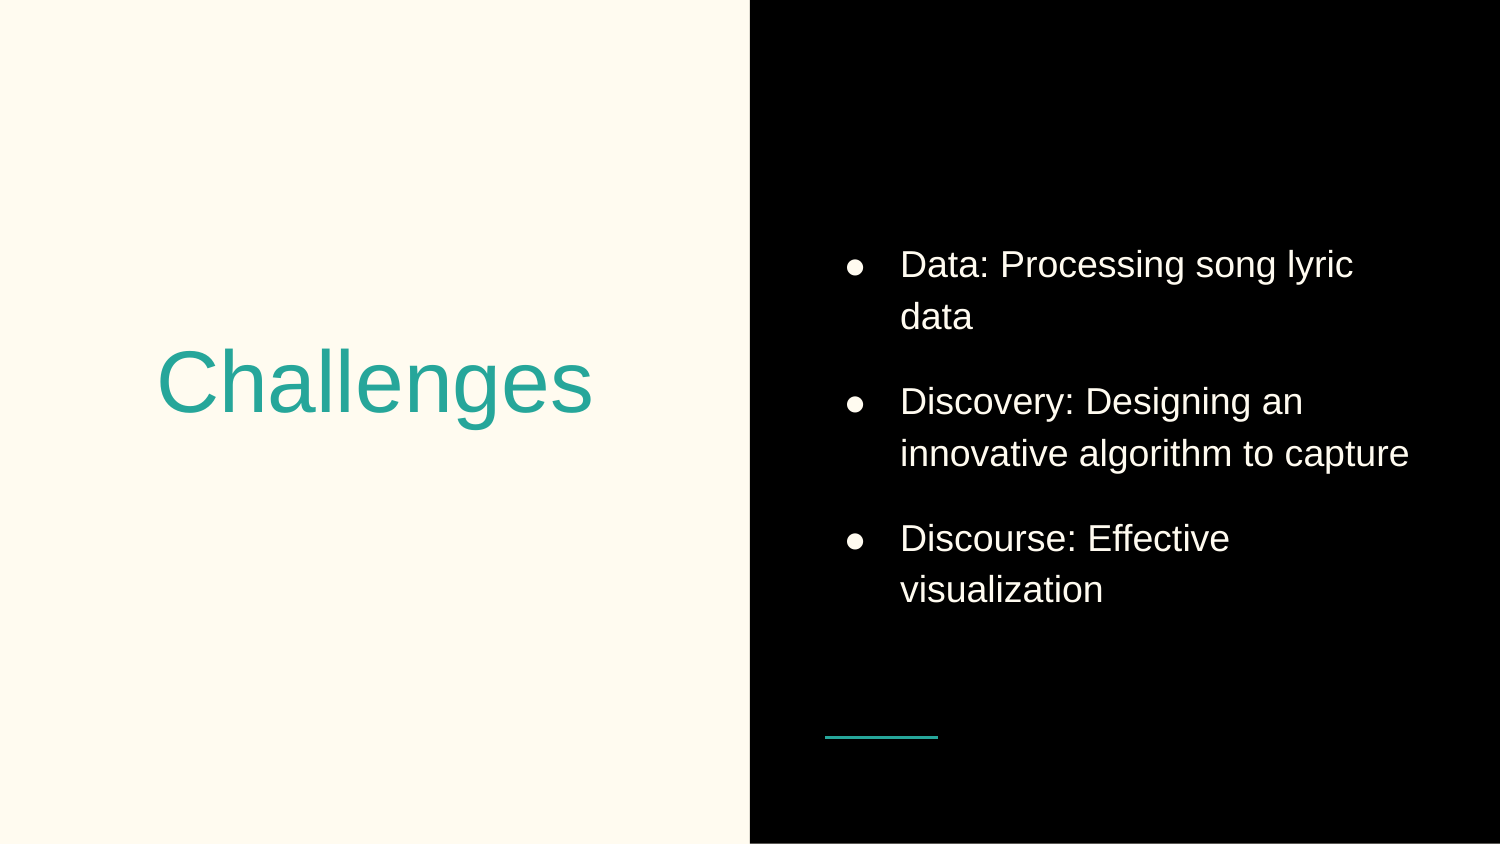

Data: Processing song lyric data
Discovery: Designing an innovative algorithm to capture
Discourse: Effective visualization
# Challenges